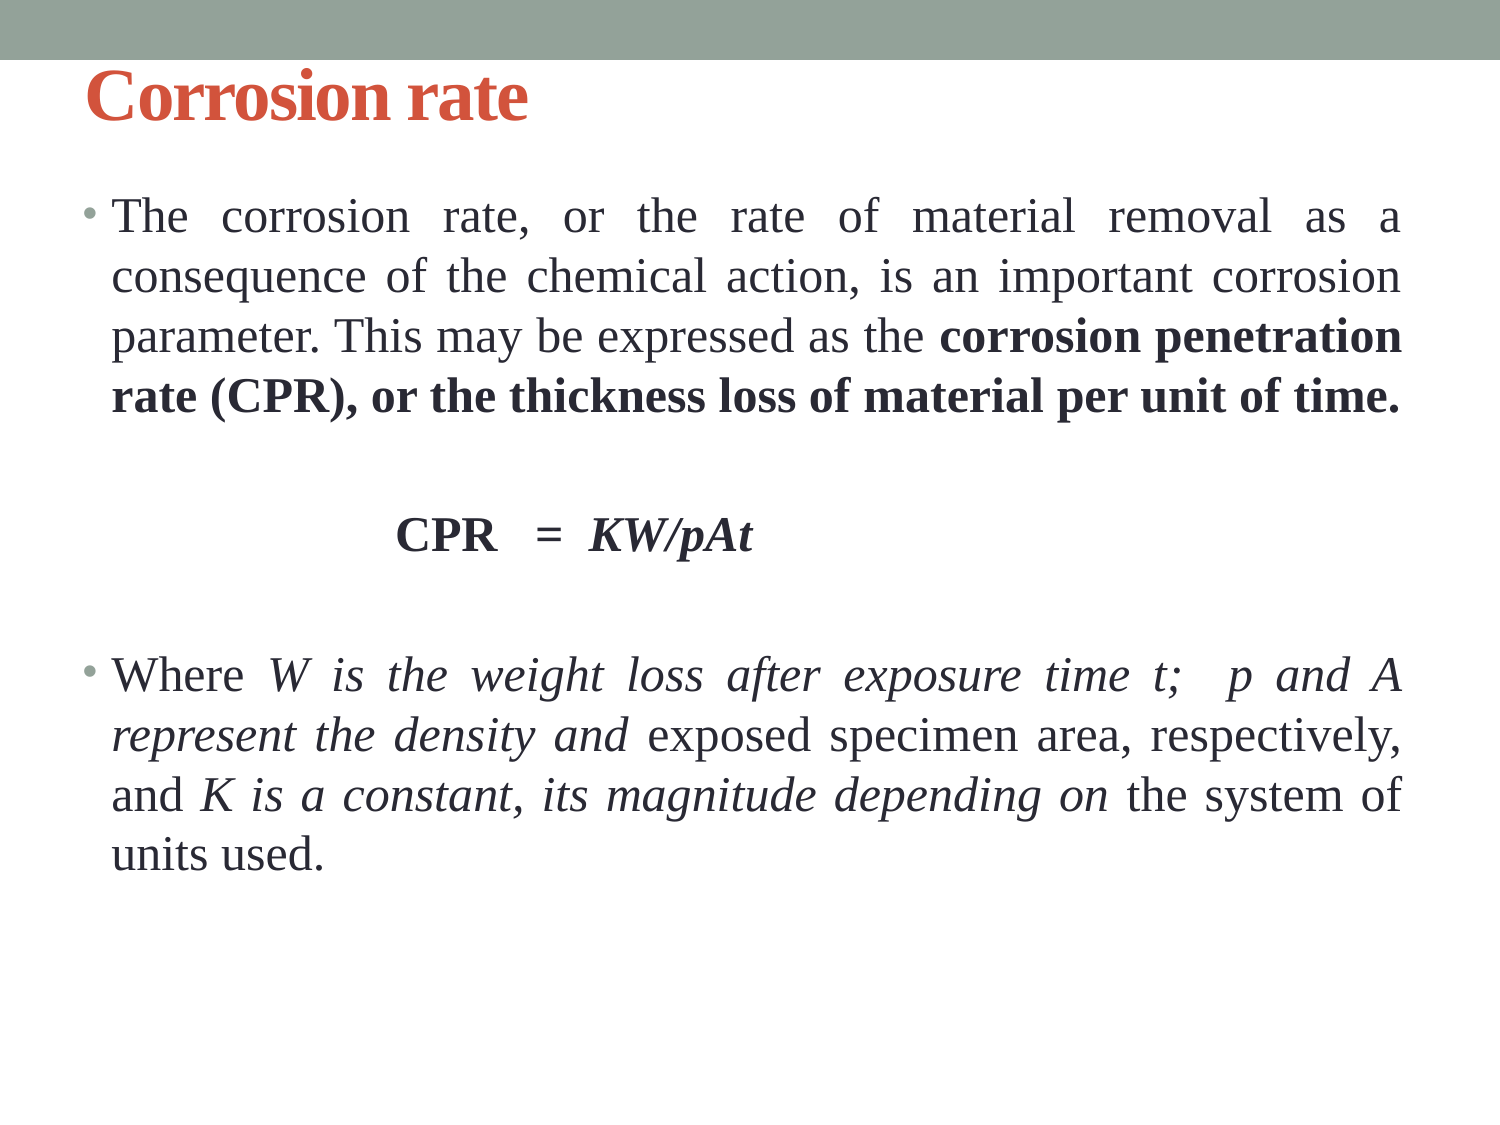

# Corrosion rate
The corrosion rate, or the rate of material removal as a consequence of the chemical action, is an important corrosion parameter. This may be expressed as the corrosion penetration rate (CPR), or the thickness loss of material per unit of time.

                         CPR   =  KW/pAt

Where W is the weight loss after exposure time t;  p and A represent the density and exposed specimen area, respectively, and K is a constant, its magnitude depending on the system of units used.